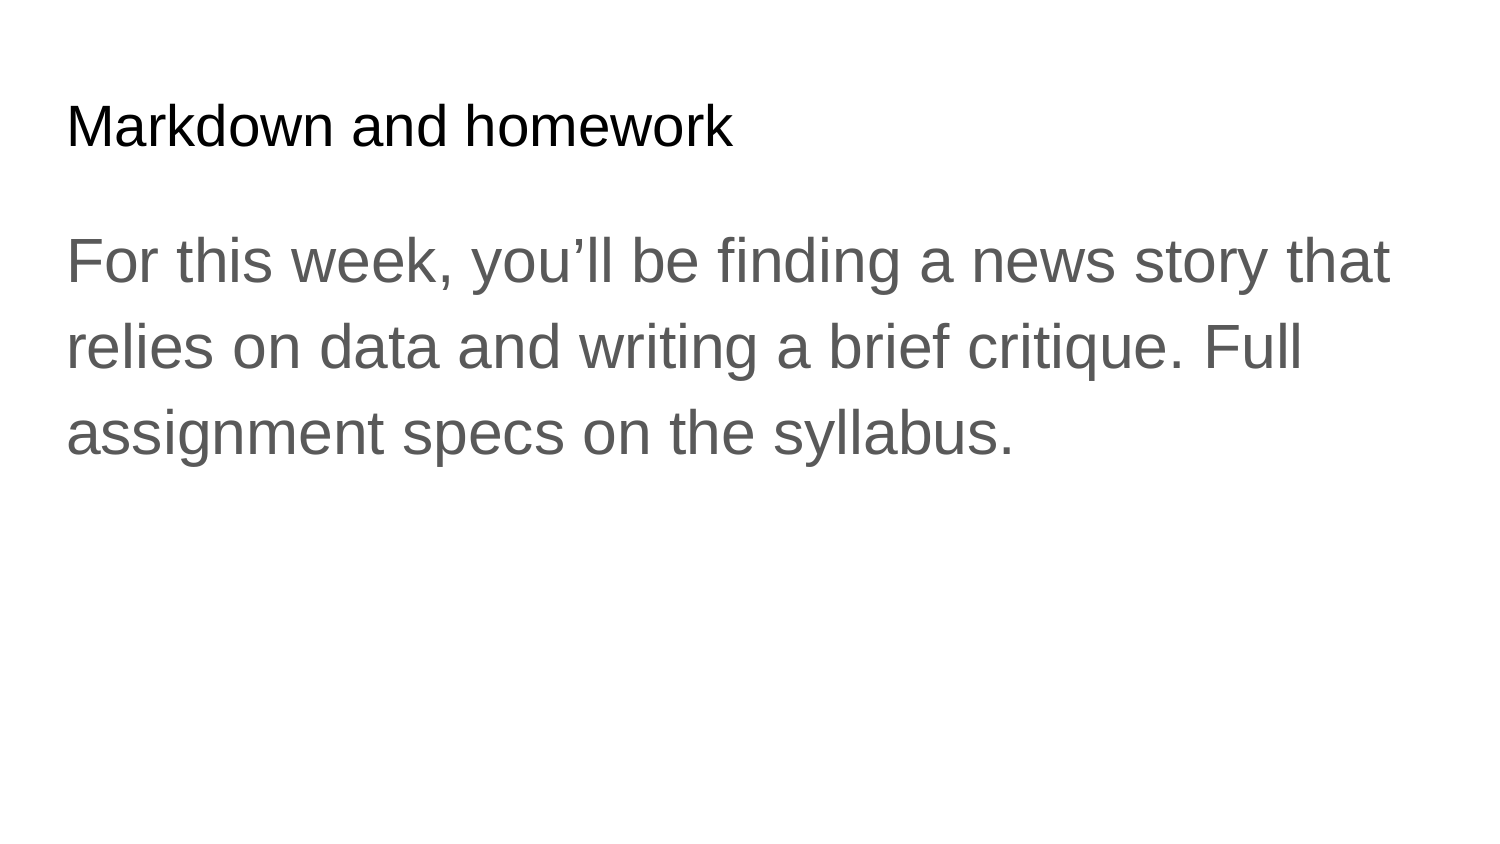

# Markdown and homework
For this week, you’ll be finding a news story that relies on data and writing a brief critique. Full assignment specs on the syllabus.